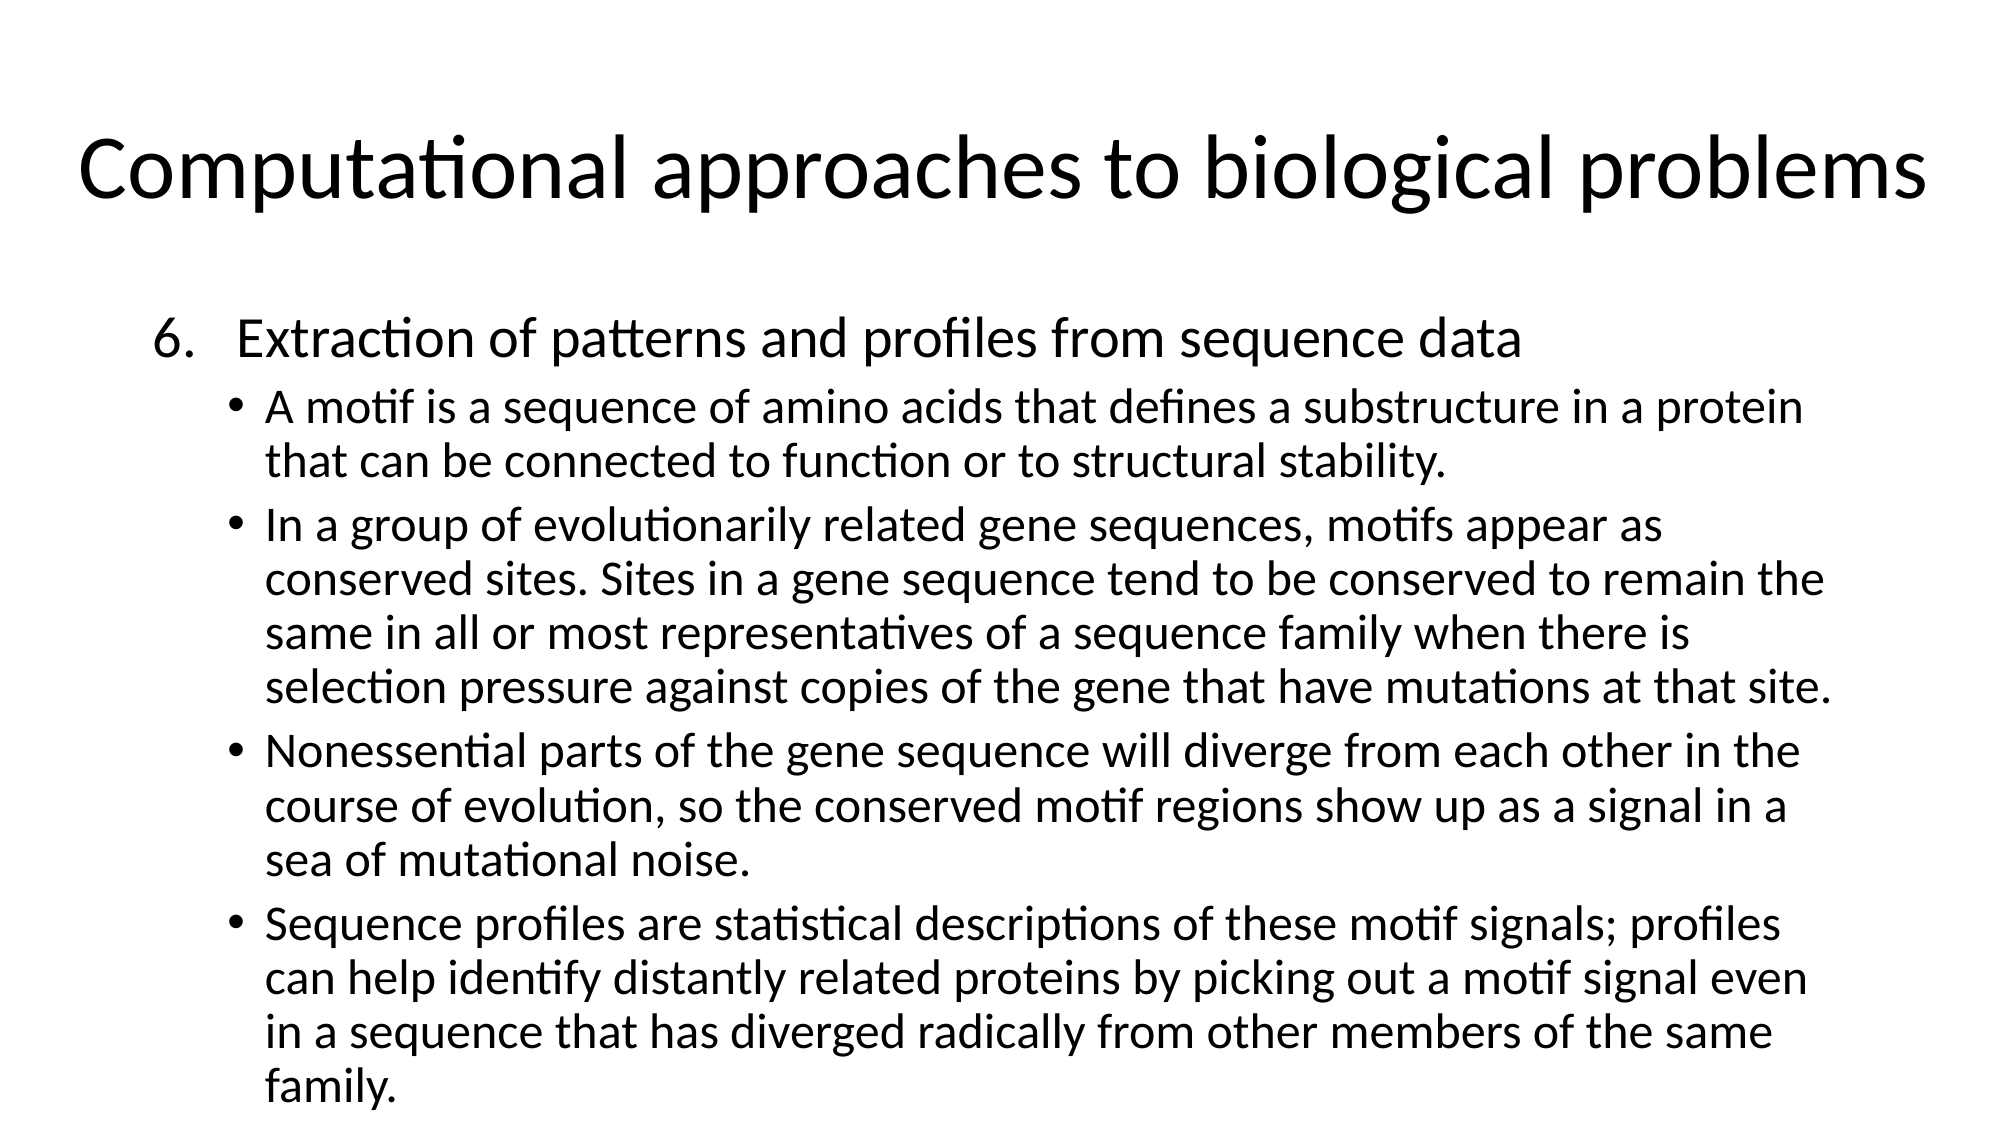

# Computational approaches to biological problems
Extraction of patterns and profiles from sequence data
A motif is a sequence of amino acids that defines a substructure in a protein that can be connected to function or to structural stability.
In a group of evolutionarily related gene sequences, motifs appear as conserved sites. Sites in a gene sequence tend to be conserved to remain the same in all or most representatives of a sequence family when there is selection pressure against copies of the gene that have mutations at that site.
Nonessential parts of the gene sequence will diverge from each other in the course of evolution, so the conserved motif regions show up as a signal in a sea of mutational noise.
Sequence profiles are statistical descriptions of these motif signals; profiles can help identify distantly related proteins by picking out a motif signal even in a sequence that has diverged radically from other members of the same family.